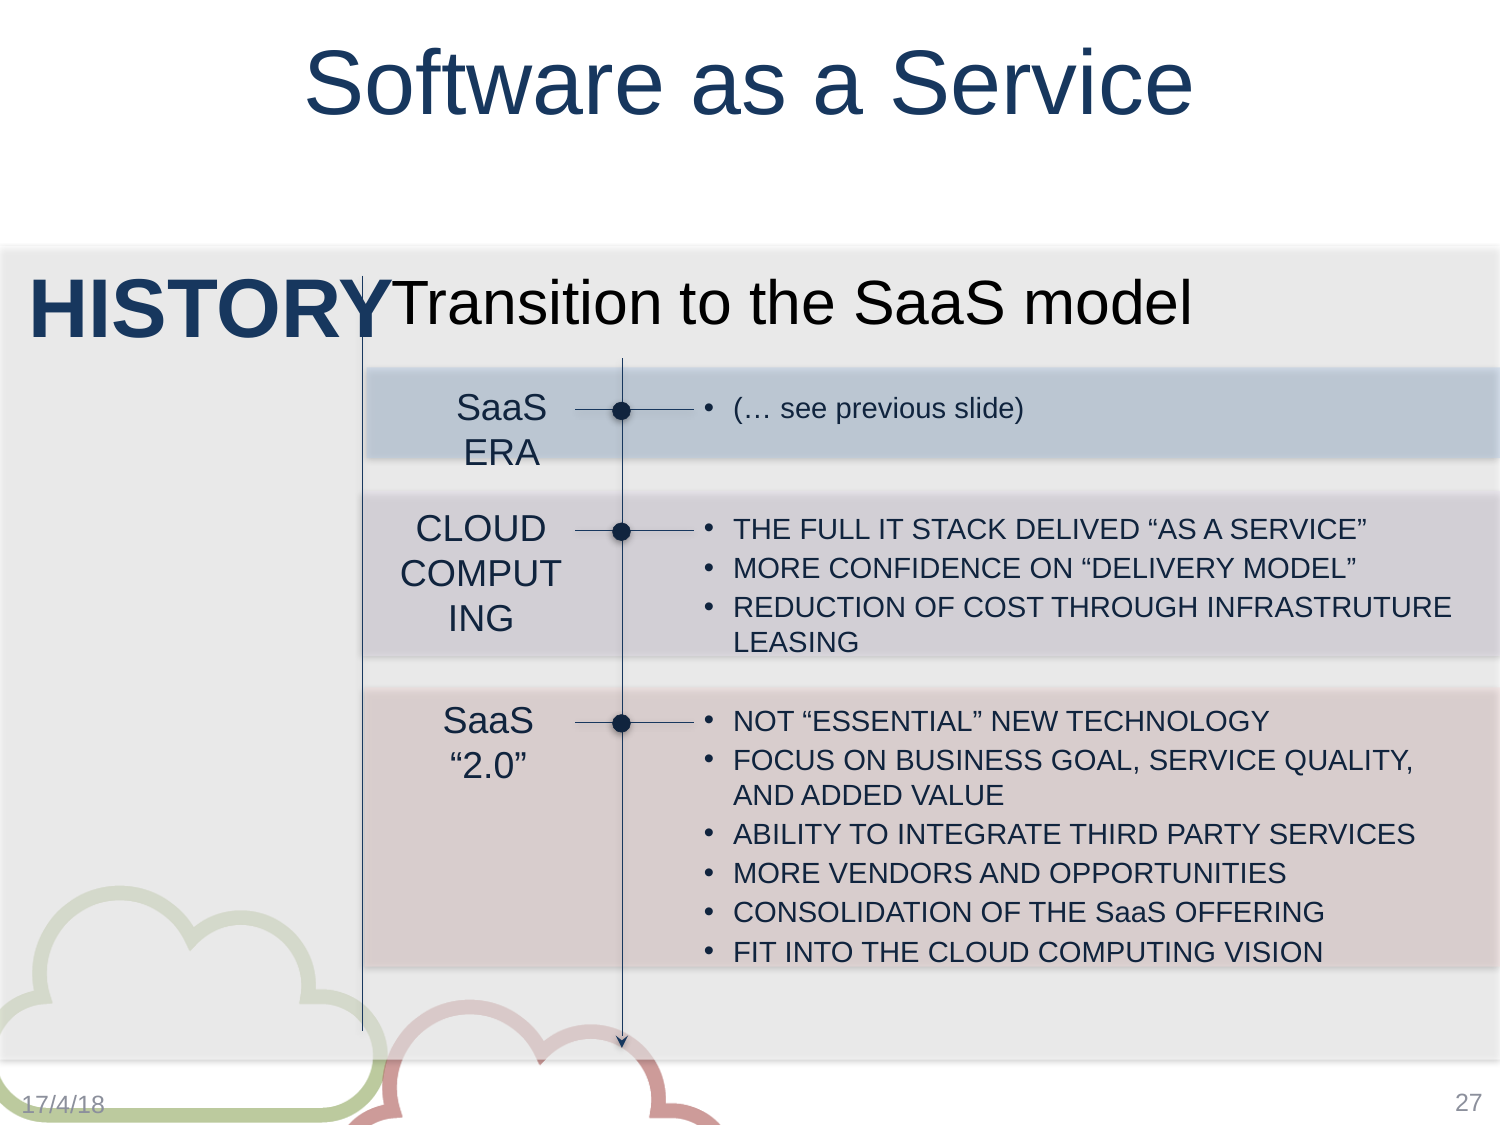

# Software as a Service

HISTORY
Transition to the SaaS model

SaaS ERA
(… see previous slide)

CLOUD COMPUTING
THE FULL IT STACK DELIVED “AS A SERVICE”
MORE CONFIDENCE ON “DELIVERY MODEL”
REDUCTION OF COST THROUGH INFRASTRUTURE LEASING

SaaS “2.0”
NOT “ESSENTIAL” NEW TECHNOLOGY
FOCUS ON BUSINESS GOAL, SERVICE QUALITY,  AND ADDED VALUE
ABILITY TO INTEGRATE THIRD PARTY SERVICES
MORE VENDORS AND OPPORTUNITIES
CONSOLIDATION OF THE SaaS OFFERING
FIT INTO THE CLOUD COMPUTING VISION

27
17/4/18